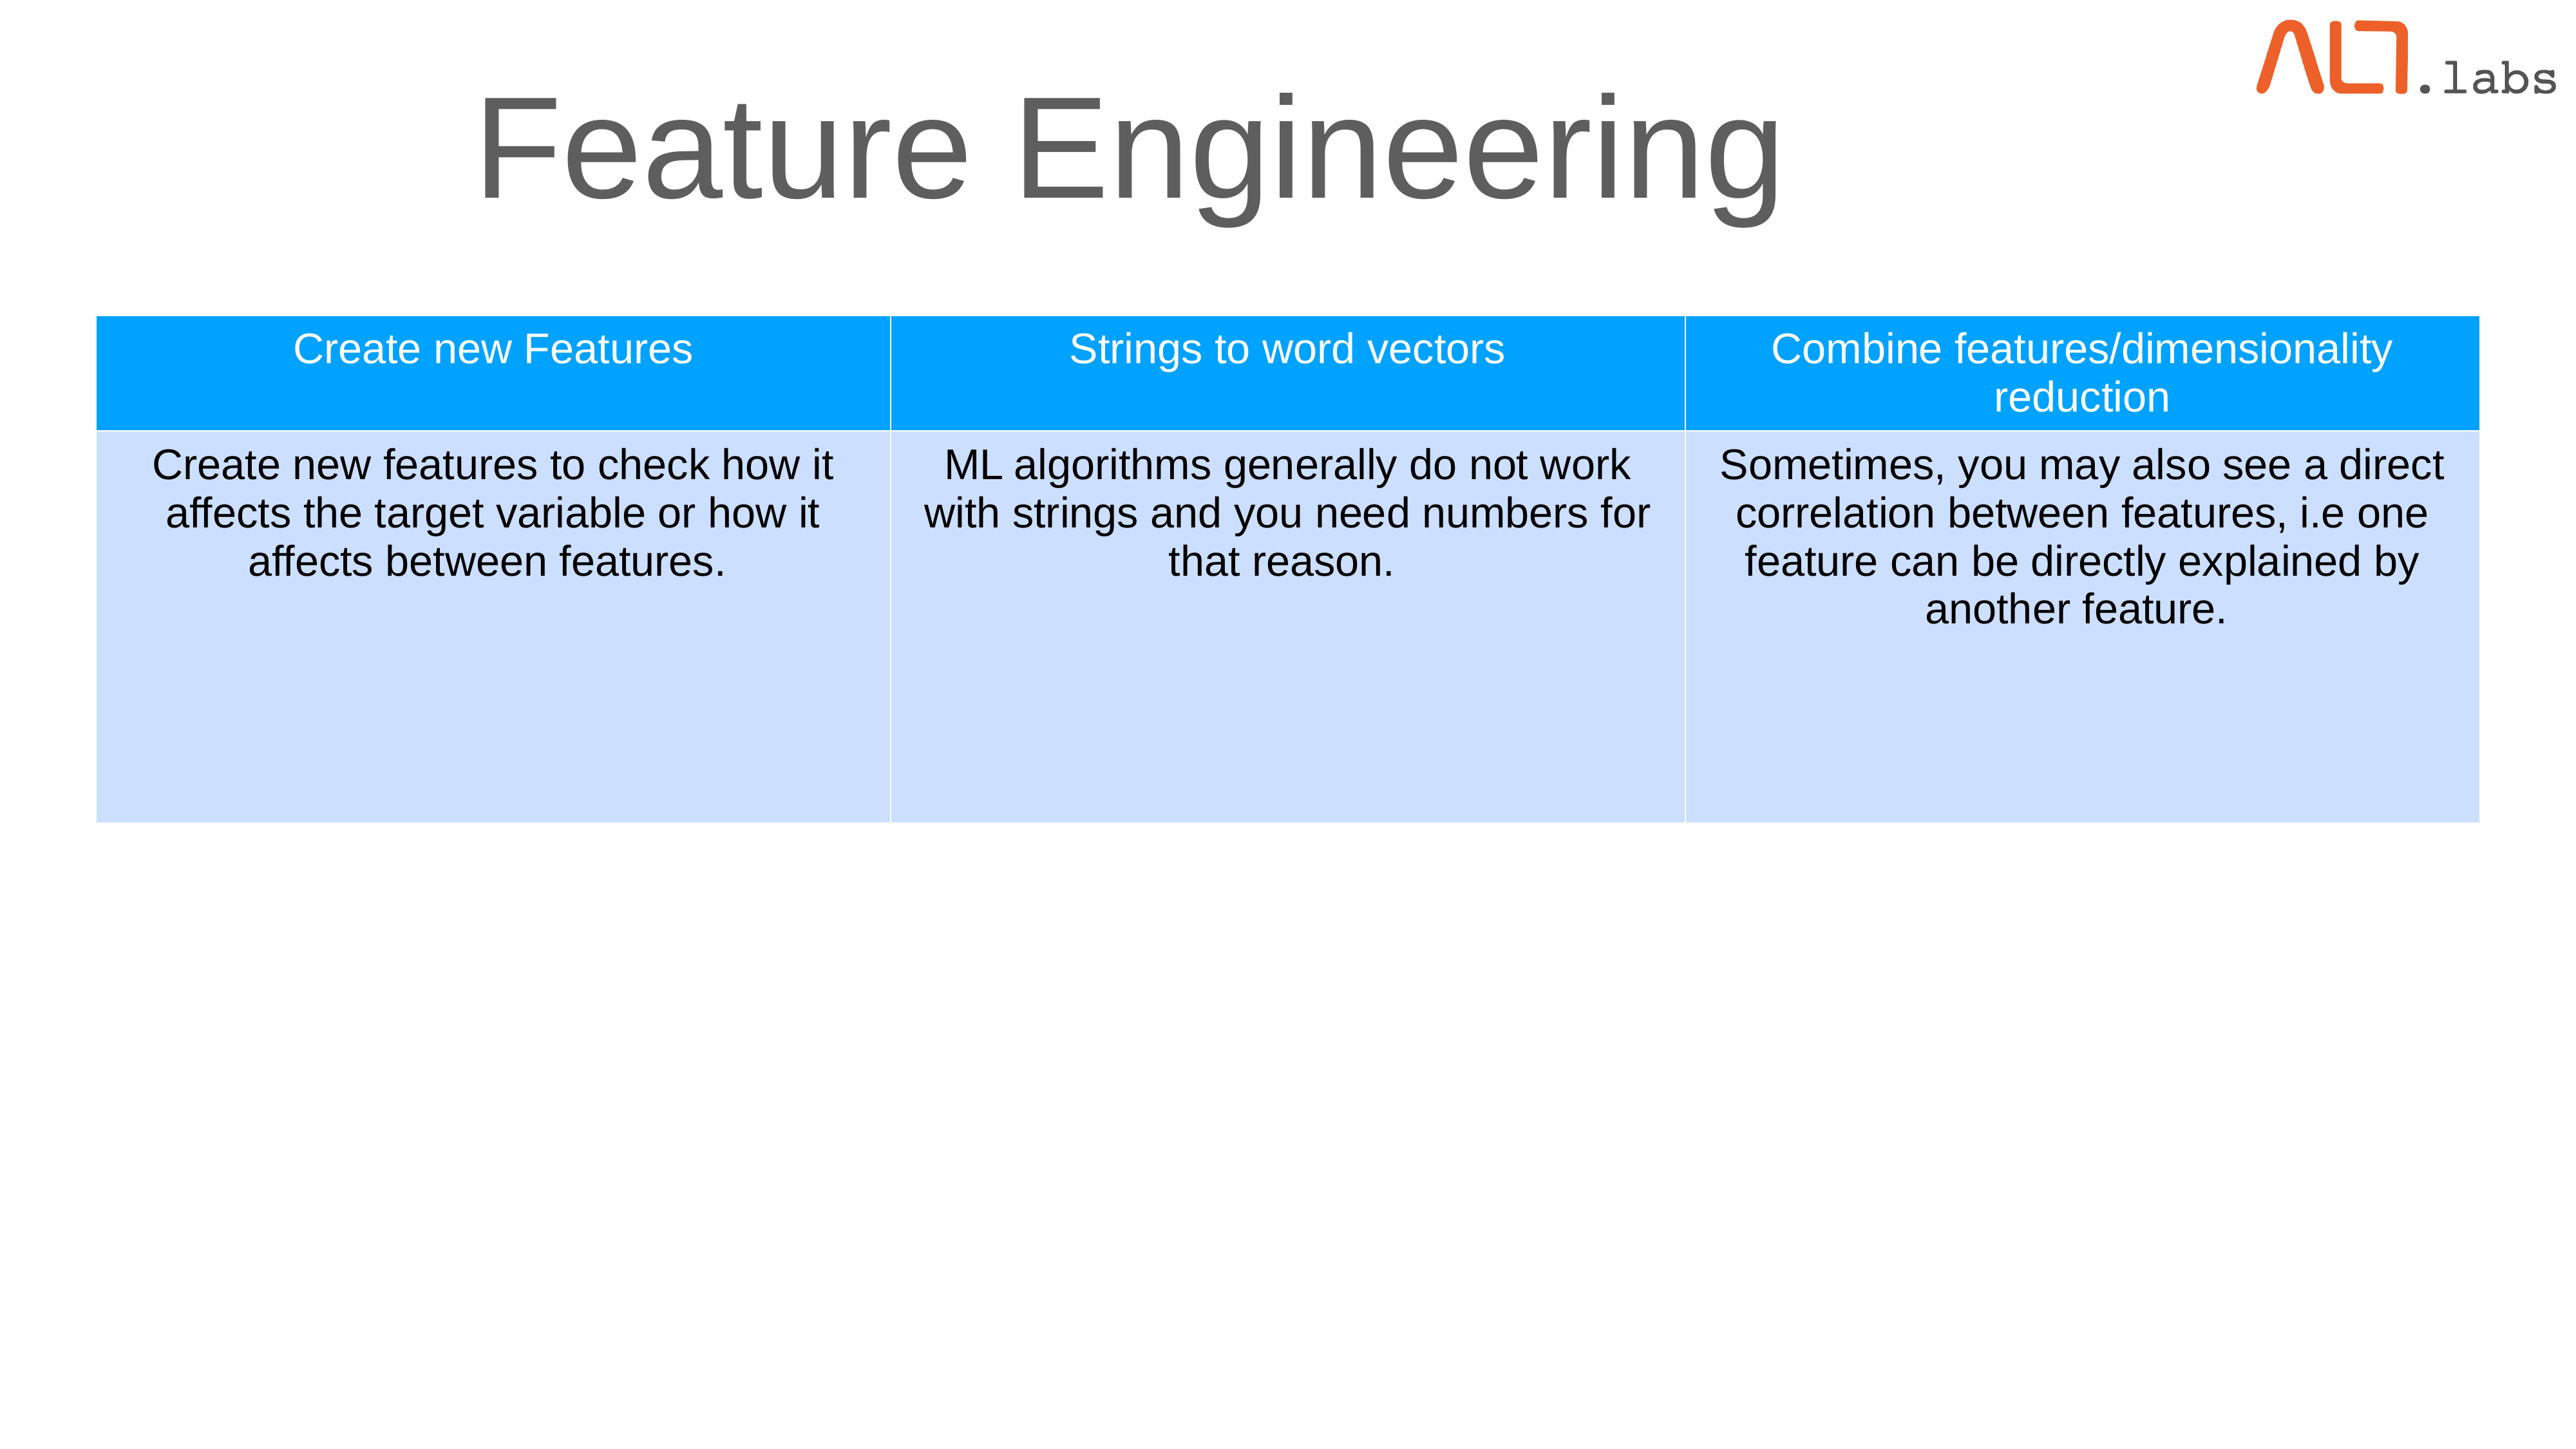

# Feature Engineering
| Create new Features | Strings to word vectors | Combine features/dimensionality reduction |
| --- | --- | --- |
| Create new features to check how it affects the target variable or how it affects between features. | ML algorithms generally do not work with strings and you need numbers for that reason. | Sometimes, you may also see a direct correlation between features, i.e one feature can be directly explained by another feature. |